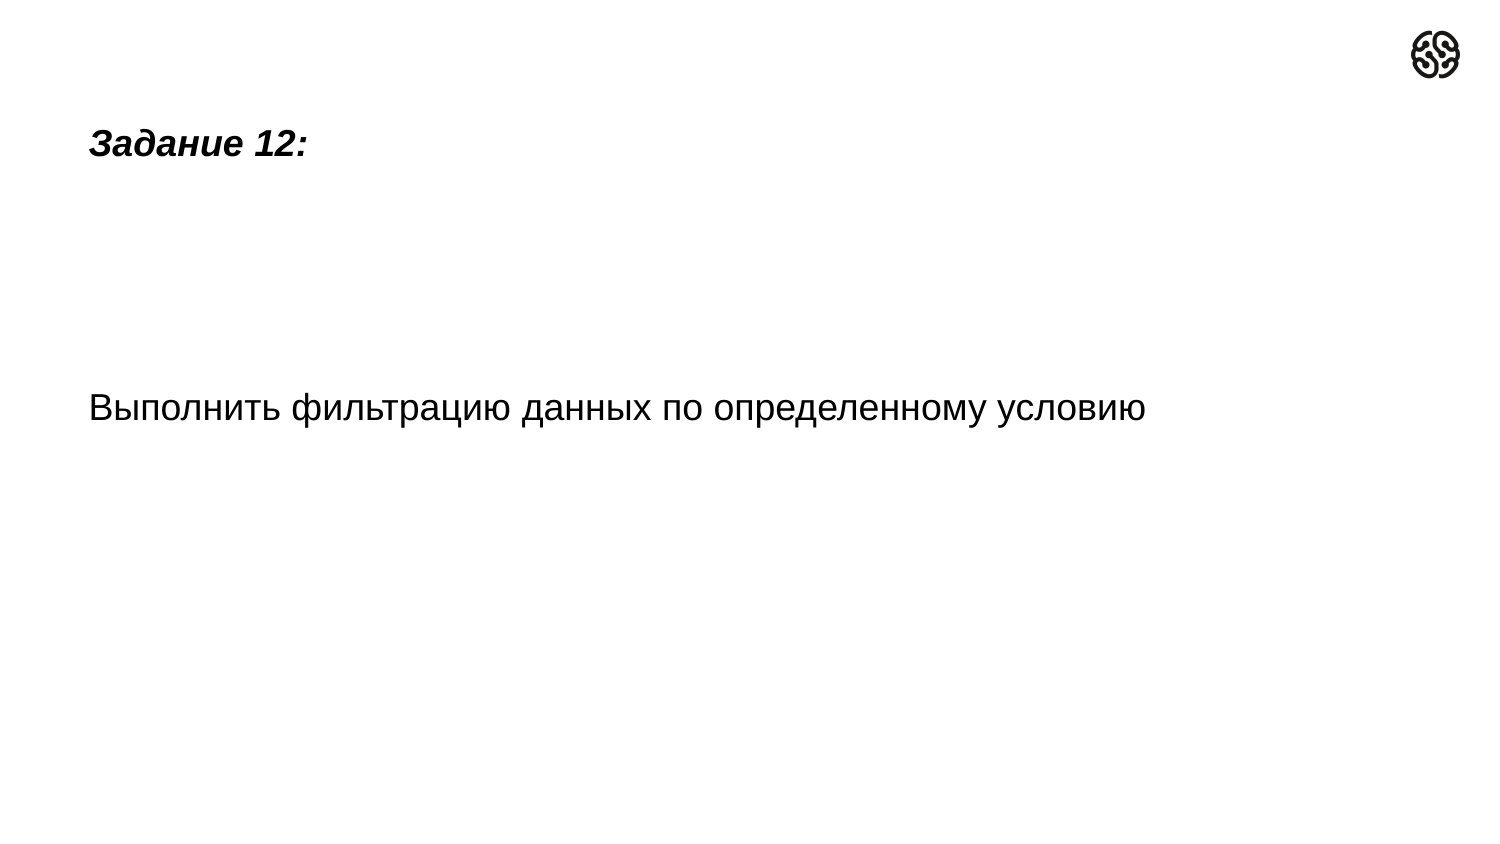

Задание 12:

Выполнить фильтрацию данных по определенному условию